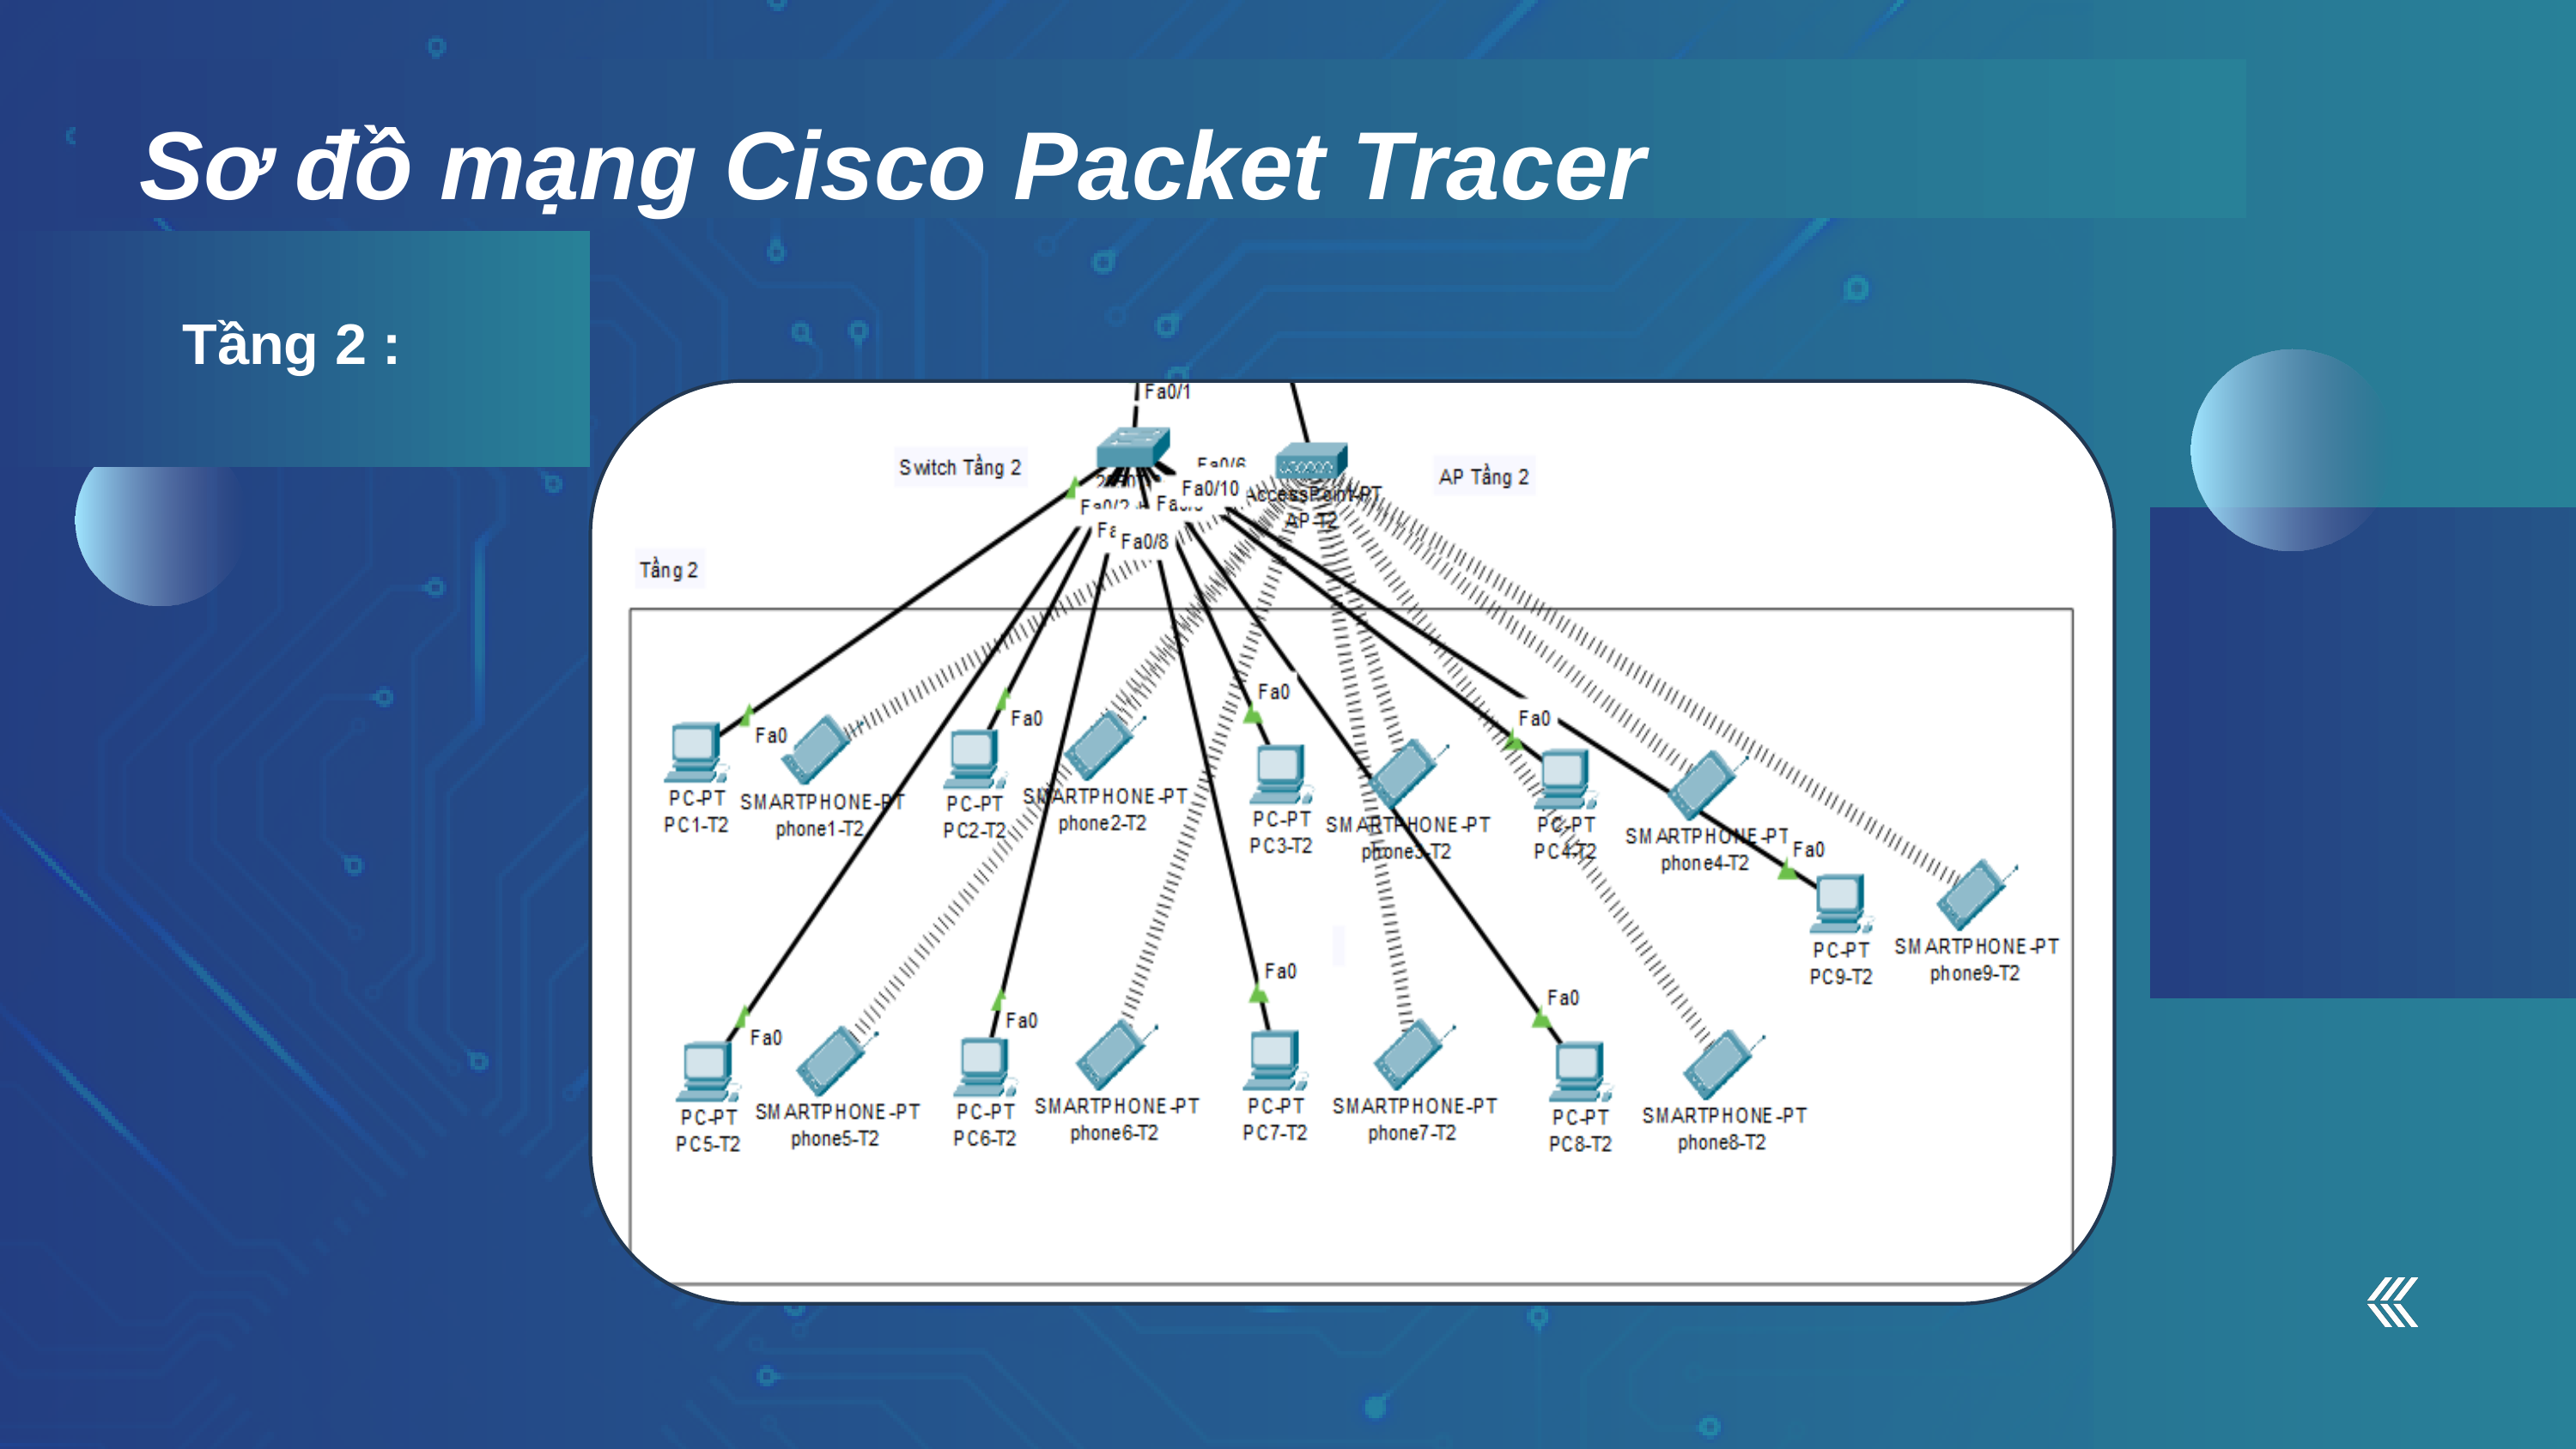

Sơ đồ mạng Cisco Packet Tracer

Tầng 2 :